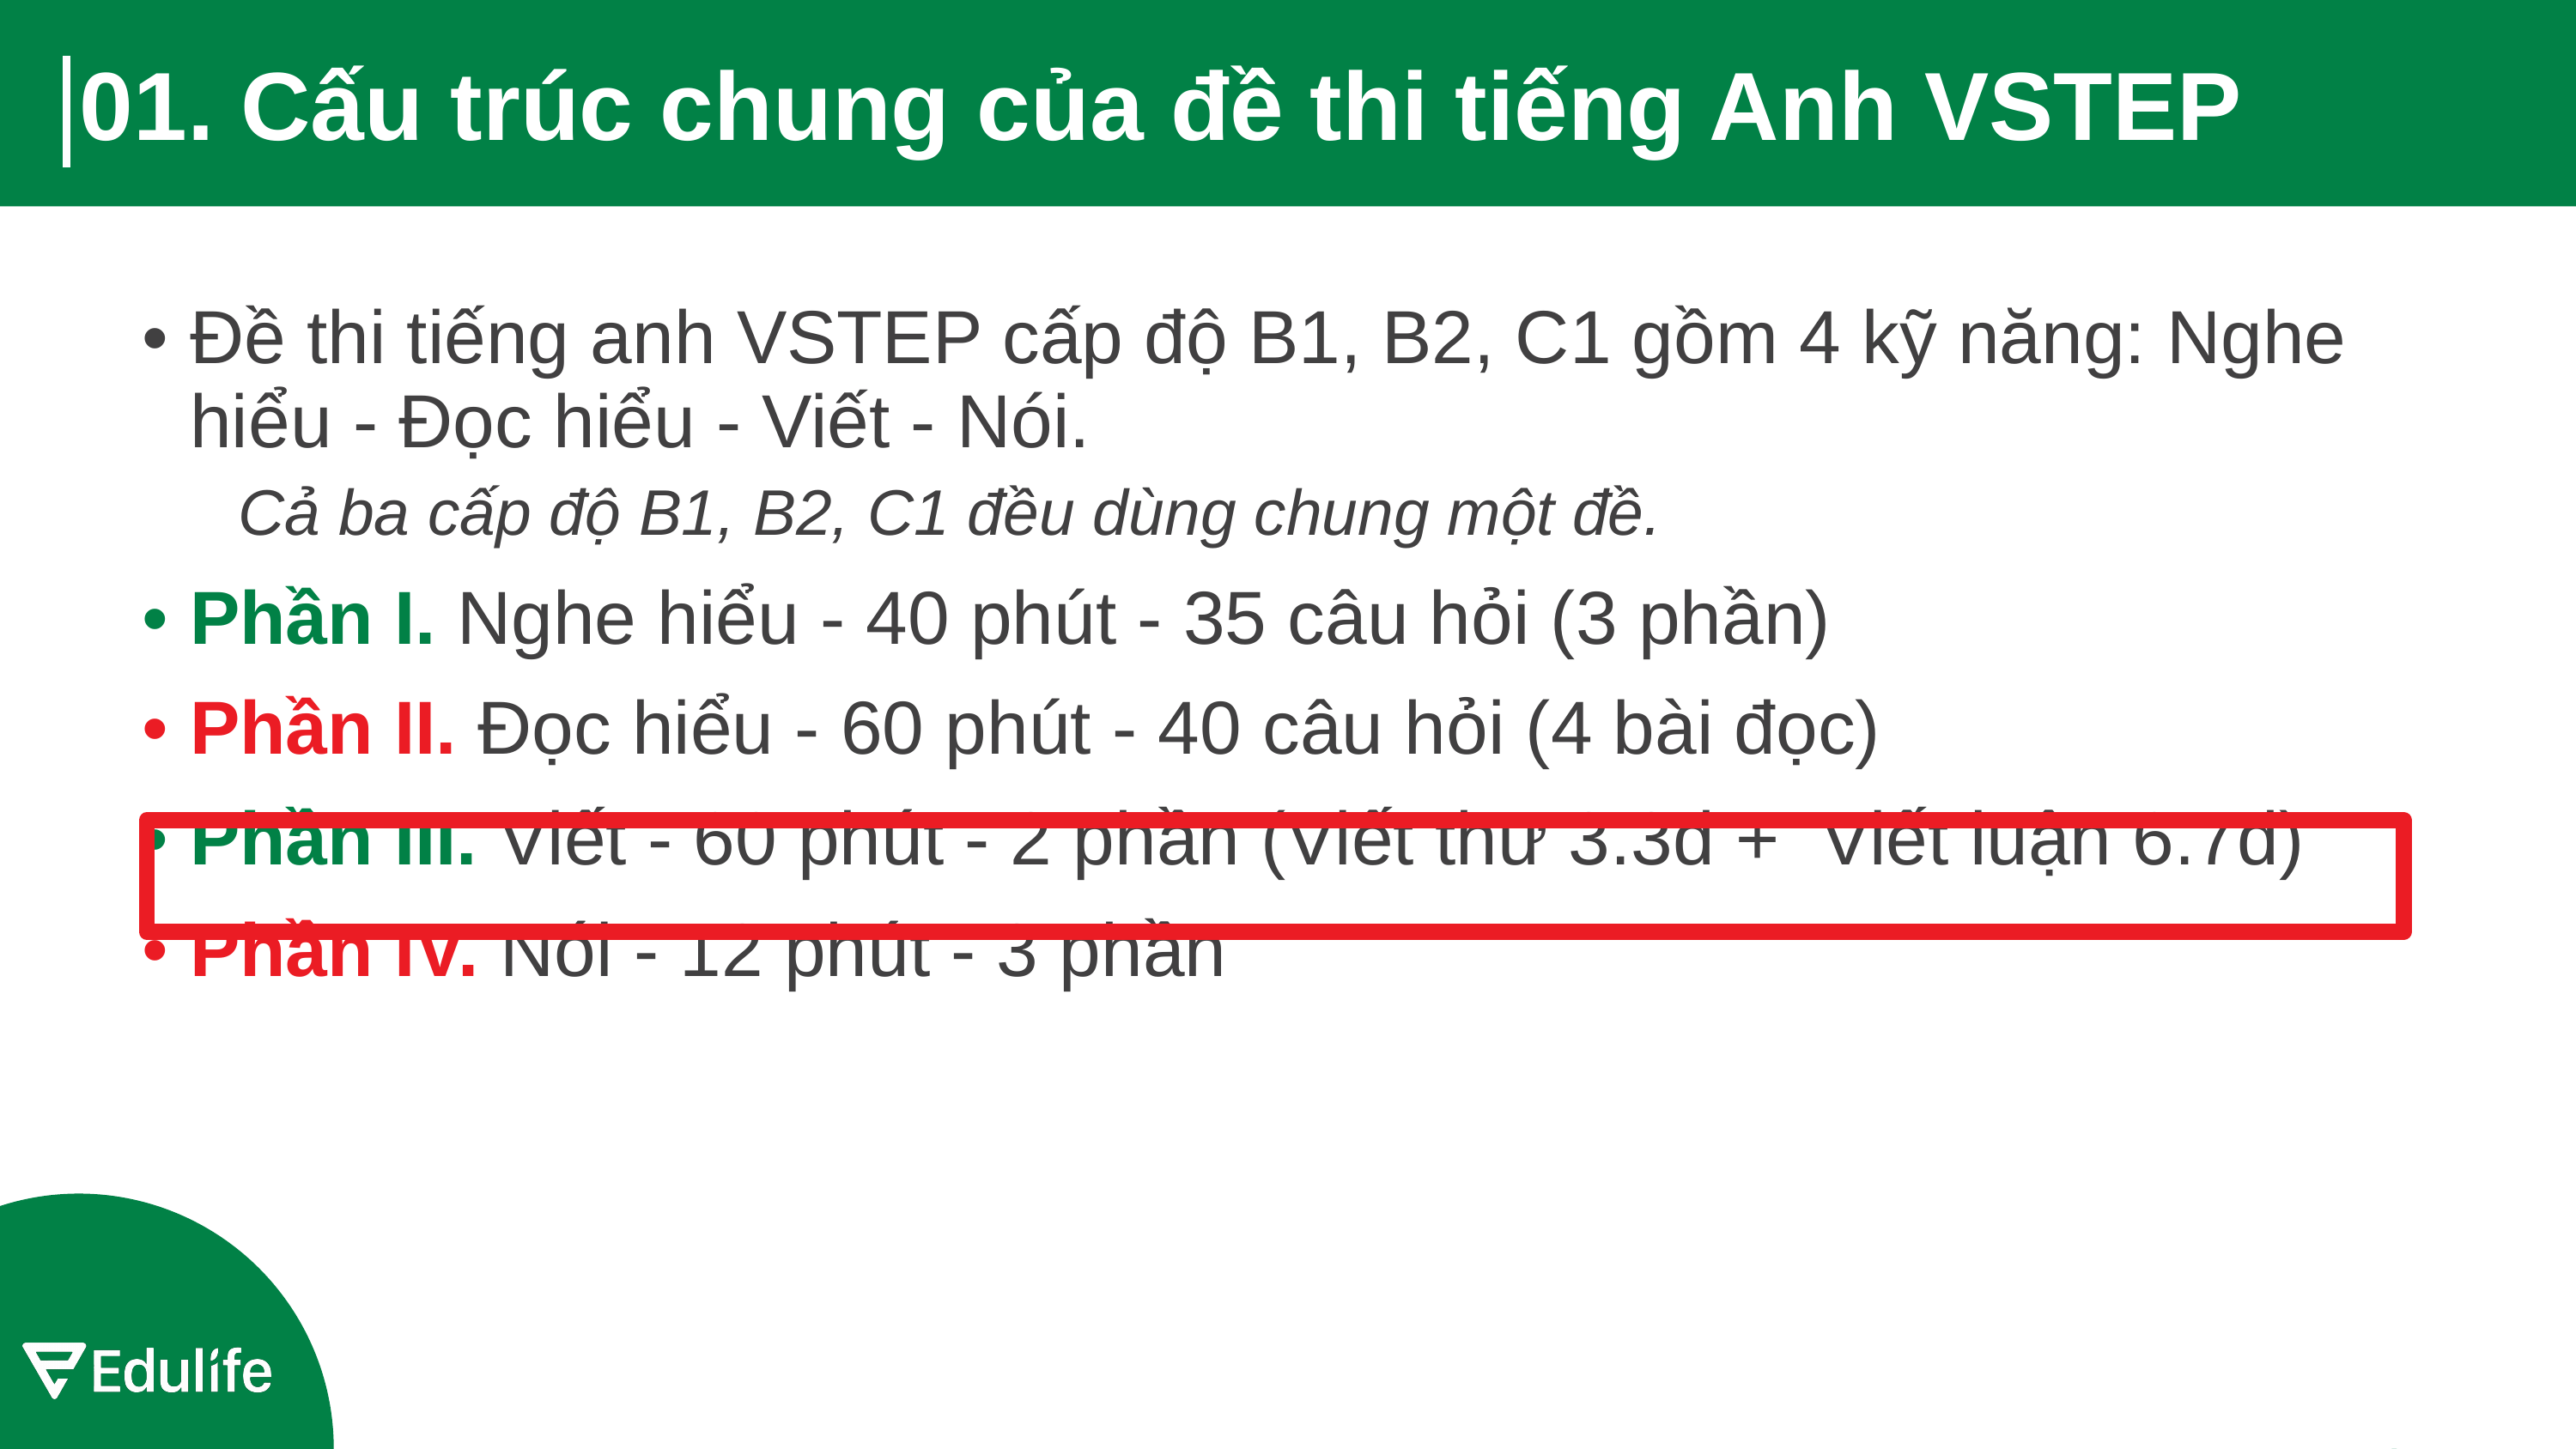

# 01. Cấu trúc chung của đề thi tiếng Anh VSTEP
Đề thi tiếng anh VSTEP cấp độ B1, B2, C1 gồm 4 kỹ năng: Nghe hiểu - Đọc hiểu - Viết - Nói.
Cả ba cấp độ B1, B2, C1 đều dùng chung một đề.
Phần I. Nghe hiểu - 40 phút - 35 câu hỏi (3 phần)
Phần II. Đọc hiểu - 60 phút - 40 câu hỏi (4 bài đọc)
Phần III. Viết - 60 phút - 2 phần (Viết thư 3.3đ +  Viết luận 6.7đ)
Phần IV. Nói - 12 phút - 3 phần